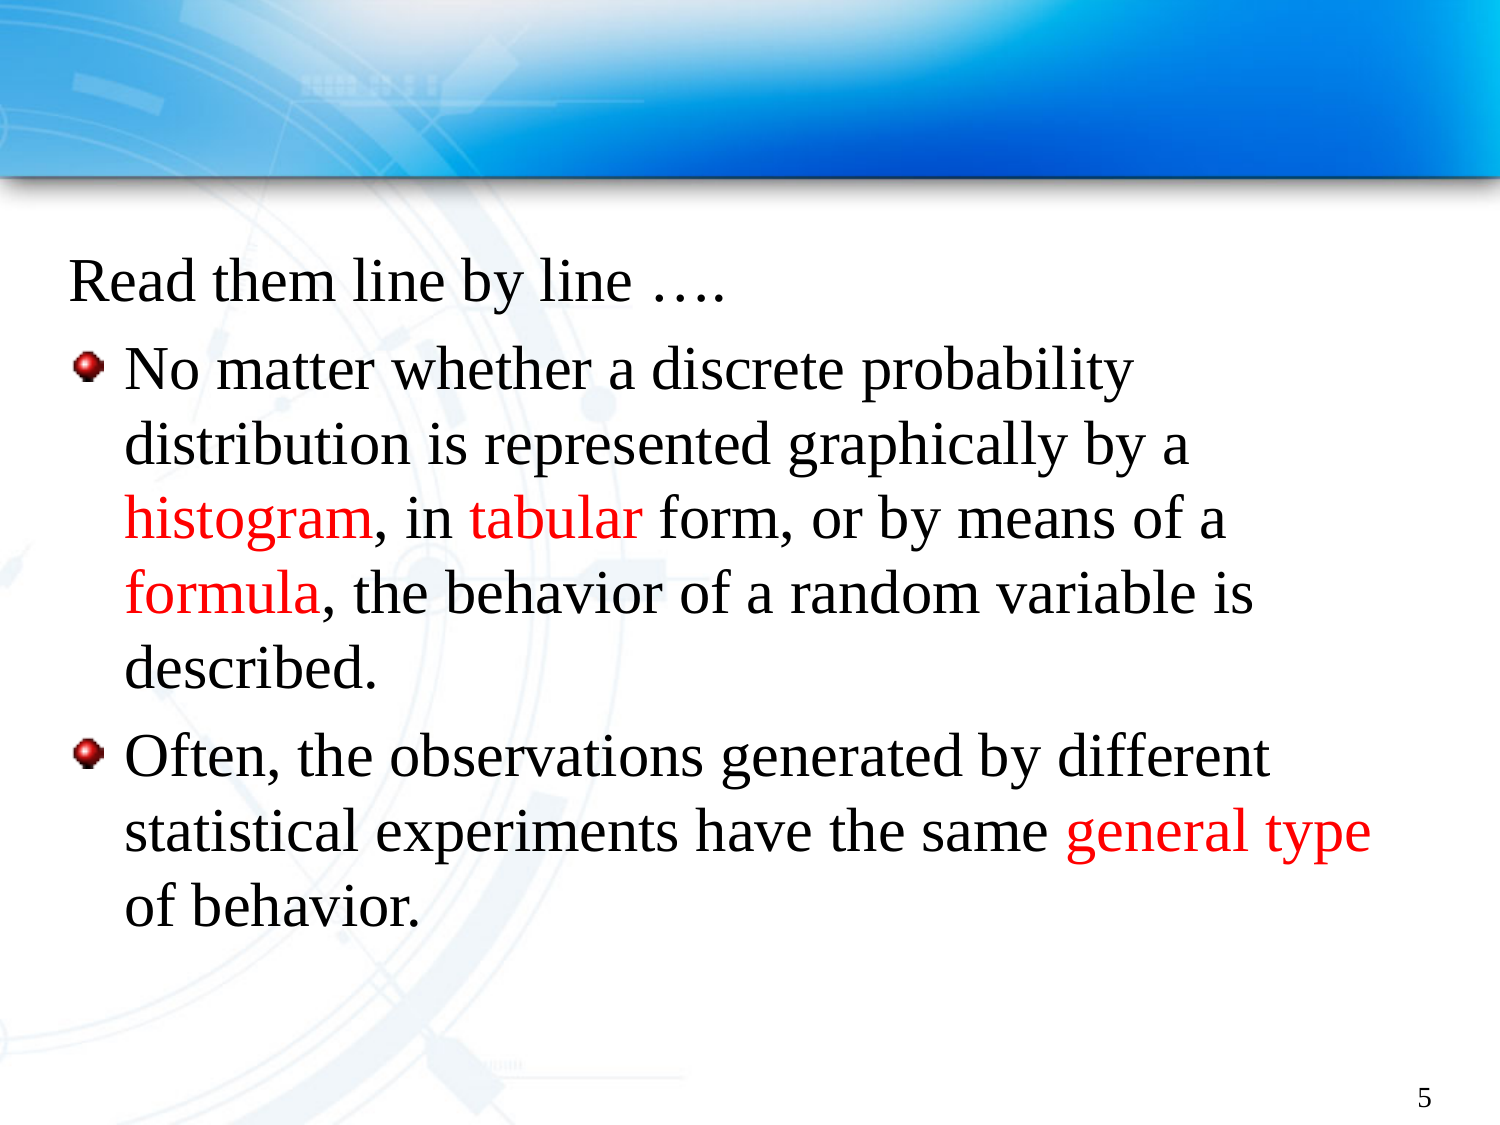

#
Read them line by line ….
No matter whether a discrete probability distribution is represented graphically by a histogram, in tabular form, or by means of a formula, the behavior of a random variable is described.
Often, the observations generated by different statistical experiments have the same general type of behavior.
5